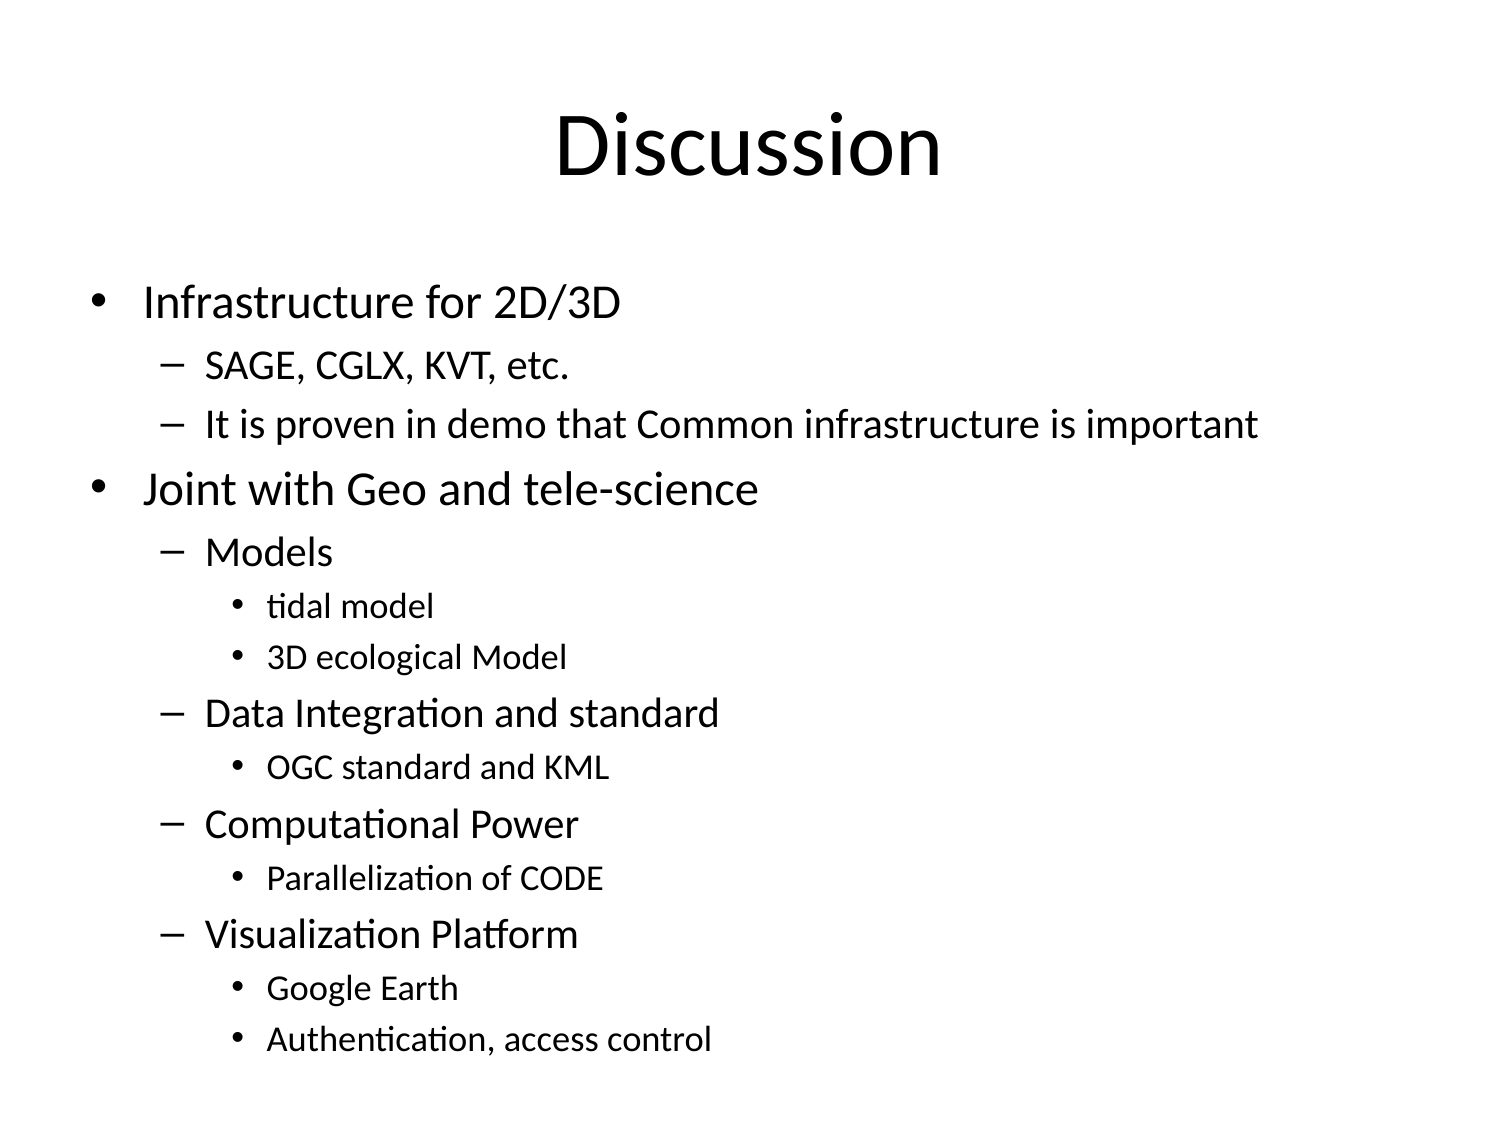

# Discussion
Infrastructure for 2D/3D
SAGE, CGLX, KVT, etc.
It is proven in demo that Common infrastructure is important
Joint with Geo and tele-science
Models
tidal model
3D ecological Model
Data Integration and standard
OGC standard and KML
Computational Power
Parallelization of CODE
Visualization Platform
Google Earth
Authentication, access control